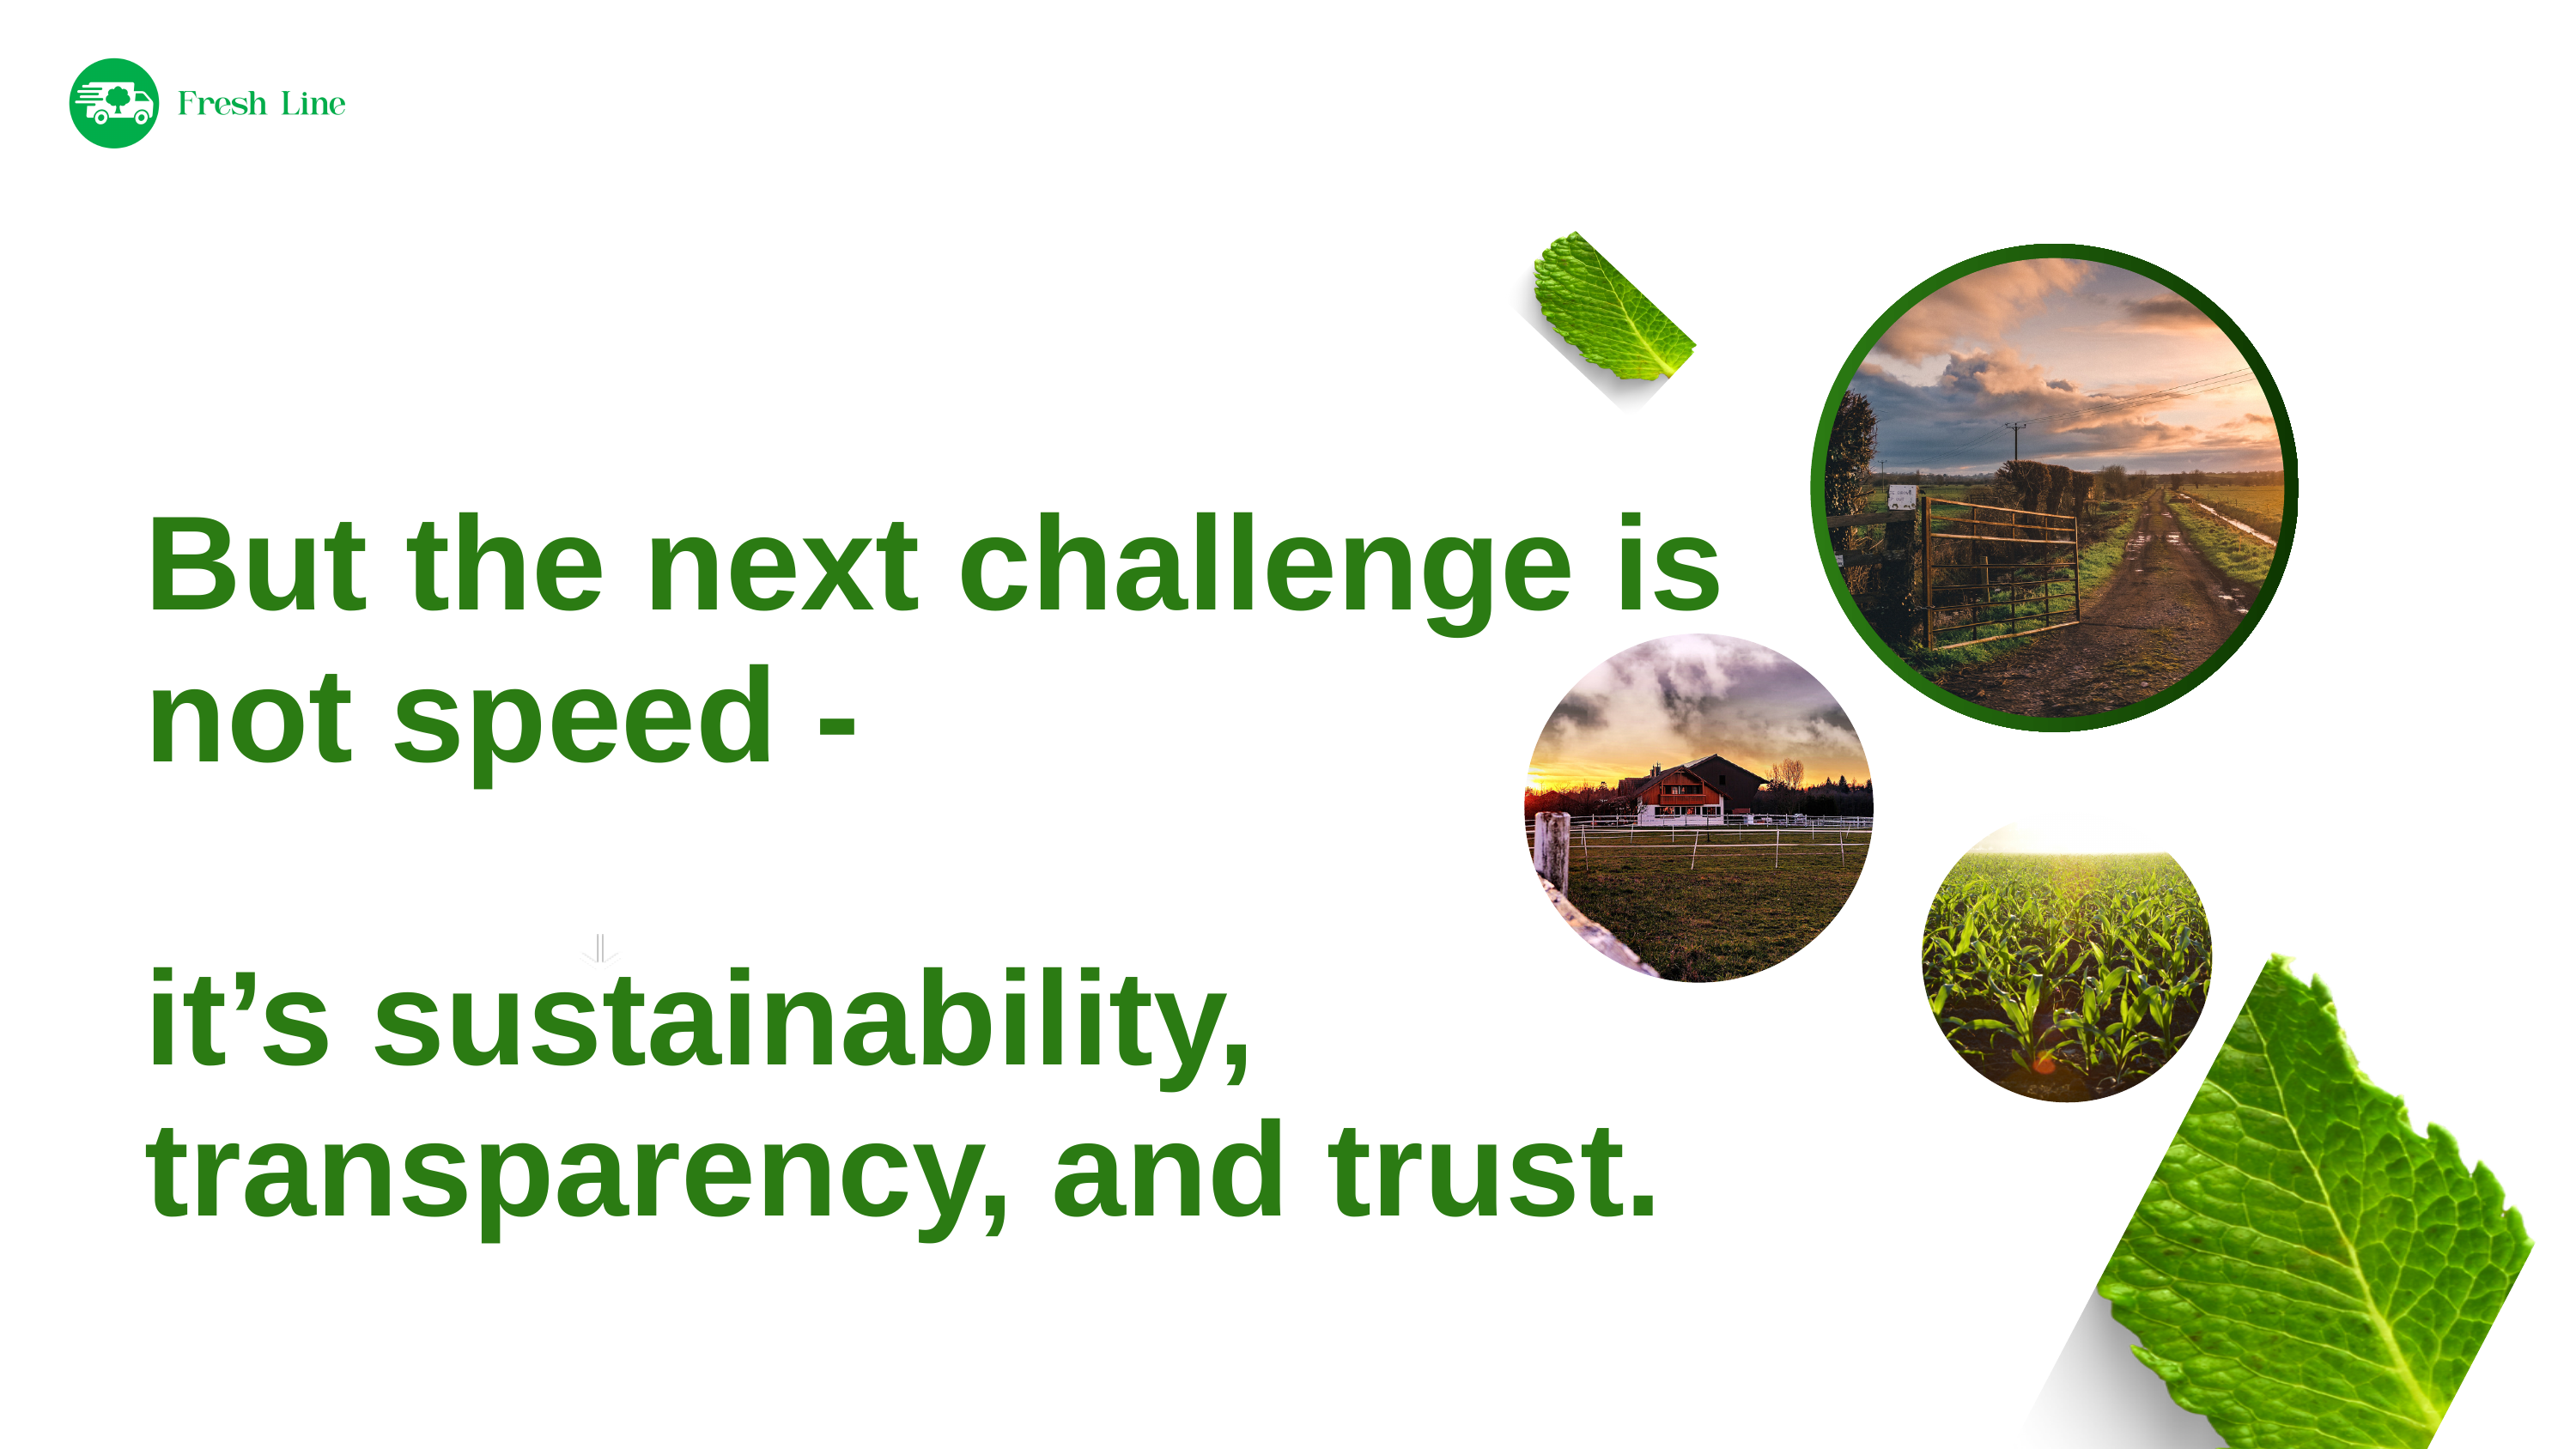

But the next challenge is not speed -

it’s sustainability, transparency, and trust.

Learn More